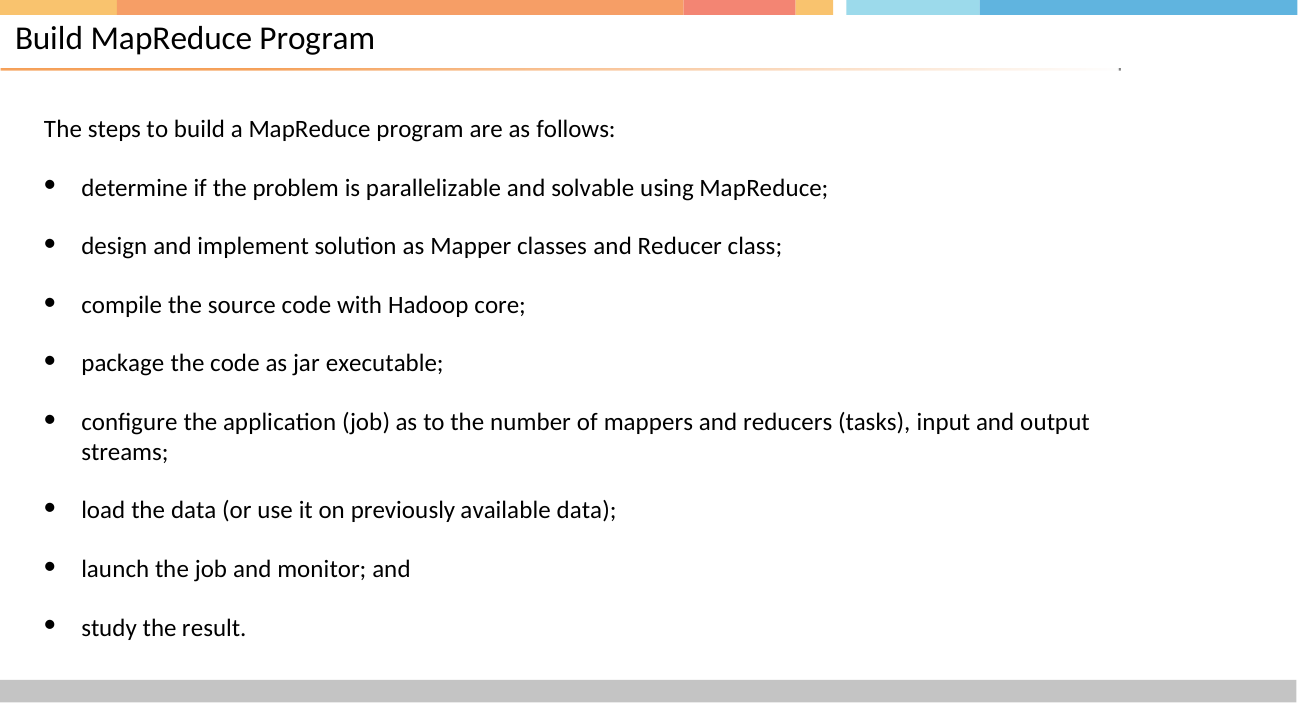

# Build MapReduce Program

The steps to build a MapReduce program are as follows:

determine if the problem is parallelizable and solvable using MapReduce;

design and implement solution as Mapper classes and Reducer class;

compile the source code with Hadoop core;

package the code as jar executable;

configure the application (job) as to the number of mappers and reducers (tasks), input and output streams;

load the data (or use it on previously available data);

launch the job and monitor; and

study the result.